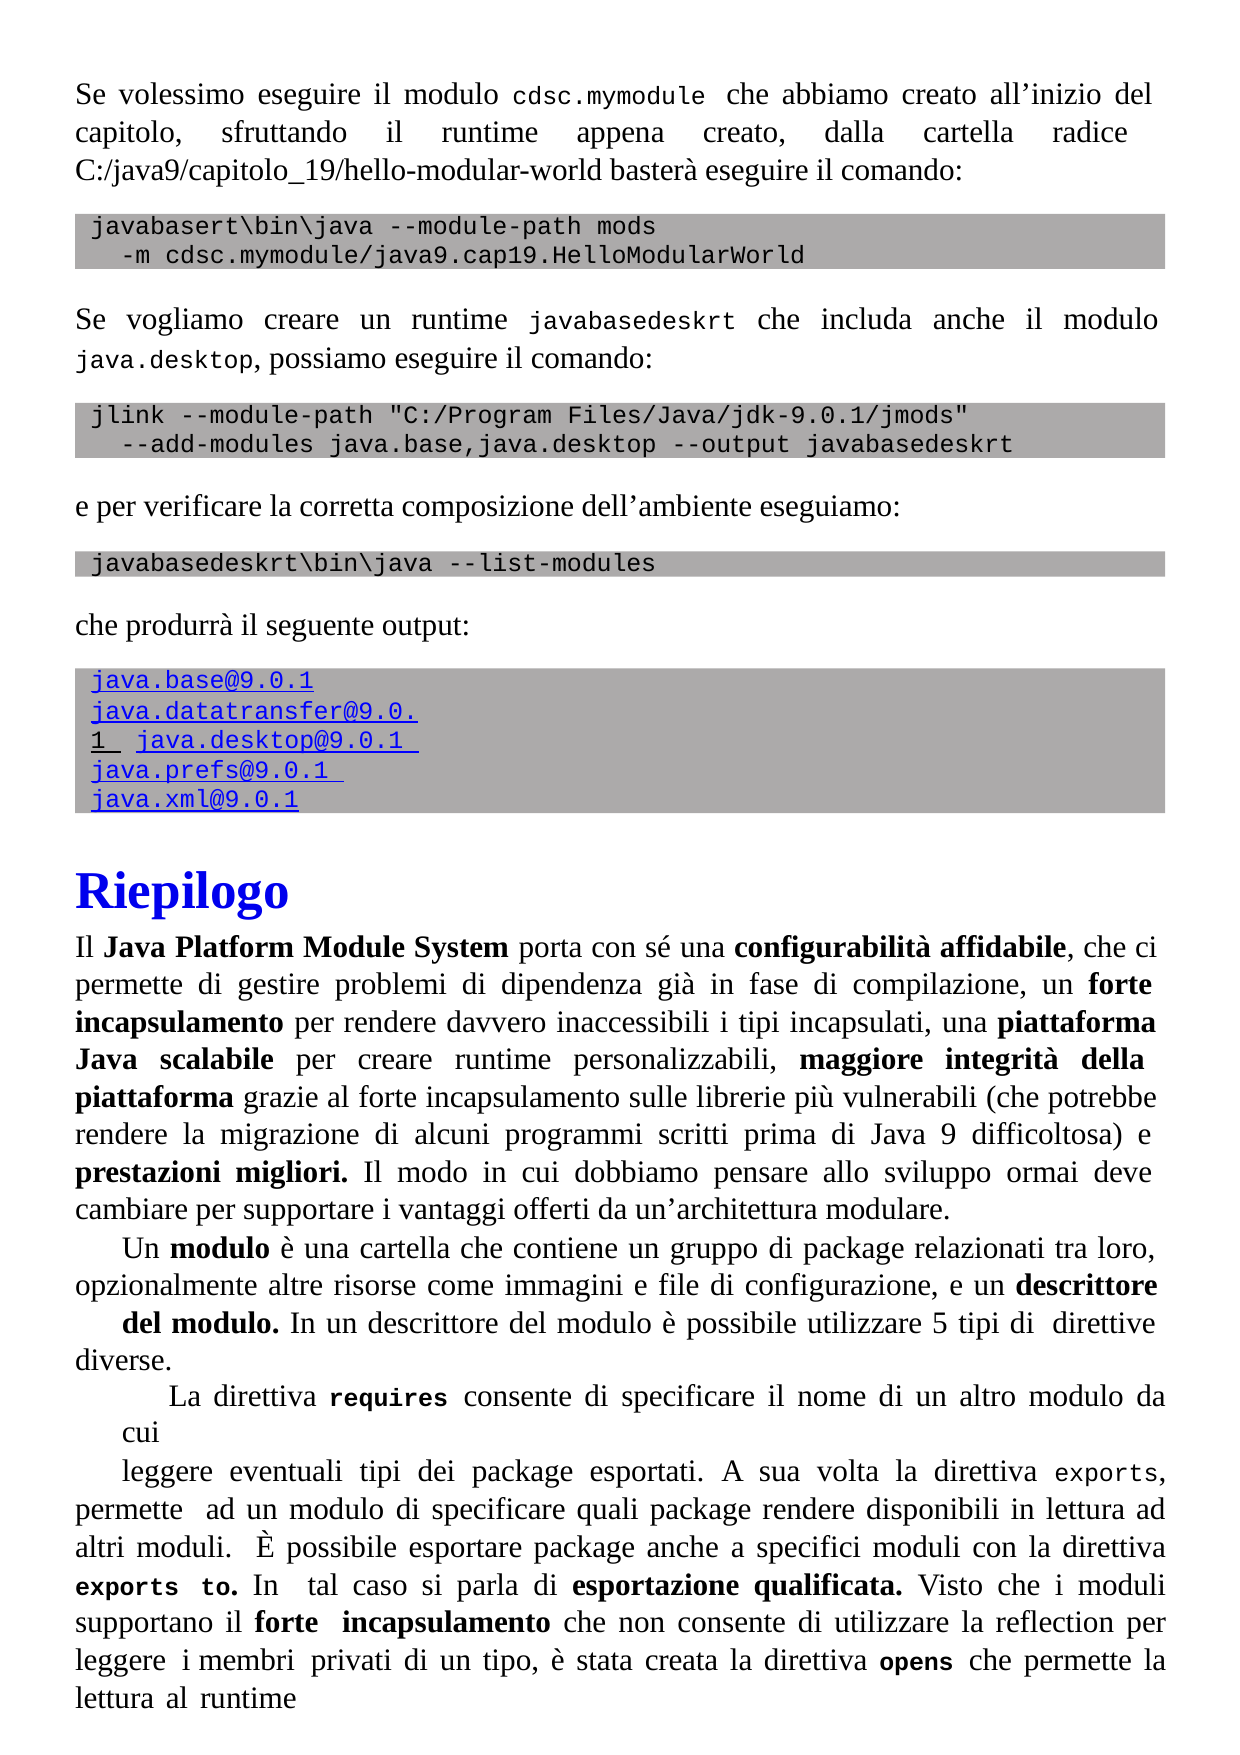

Se volessimo eseguire il modulo cdsc.mymodule che abbiamo creato all’inizio del  capitolo, sfruttando il runtime appena creato, dalla cartella radice  C:/java9/capitolo_19/hello-modular-world basterà eseguire il comando:
javabasert\bin\java --module-path mods
-m cdsc.mymodule/java9.cap19.HelloModularWorld
Se vogliamo creare un runtime javabasedeskrt che includa anche il modulo
java.desktop, possiamo eseguire il comando:
jlink --module-path "C:/Program Files/Java/jdk-9.0.1/jmods"
--add-modules java.base,java.desktop --output javabasedeskrt
e per verificare la corretta composizione dell’ambiente eseguiamo:
javabasedeskrt\bin\java --list-modules
che produrrà il seguente output:
java.base@9.0.1
java.datatransfer@9.0.1  java.desktop@9.0.1  java.prefs@9.0.1  java.xml@9.0.1
Riepilogo
Il Java Platform Module System porta con sé una configurabilità affidabile, che ci  permette di gestire problemi di dipendenza già in fase di compilazione, un forte  incapsulamento per rendere davvero inaccessibili i tipi incapsulati, una piattaforma  Java scalabile per creare runtime personalizzabili, maggiore integrità della  piattaforma grazie al forte incapsulamento sulle librerie più vulnerabili (che potrebbe  rendere la migrazione di alcuni programmi scritti prima di Java 9 difficoltosa) e  prestazioni migliori. Il modo in cui dobbiamo pensare allo sviluppo ormai deve  cambiare per supportare i vantaggi offerti da un’architettura modulare.
Un modulo è una cartella che contiene un gruppo di package relazionati tra loro,  opzionalmente altre risorse come immagini e file di configurazione, e un descrittore
del modulo. In un descrittore del modulo è possibile utilizzare 5 tipi di direttive  diverse.
La direttiva requires consente di specificare il nome di un altro modulo da cui
leggere eventuali tipi dei package esportati. A sua volta la direttiva exports, permette  ad un modulo di specificare quali package rendere disponibili in lettura ad altri moduli.  È possibile esportare package anche a specifici moduli con la direttiva exports to. In  tal caso si parla di esportazione qualificata. Visto che i moduli supportano il forte  incapsulamento che non consente di utilizzare la reflection per leggere i membri  privati di un tipo, è stata creata la direttiva opens che permette la lettura al runtime